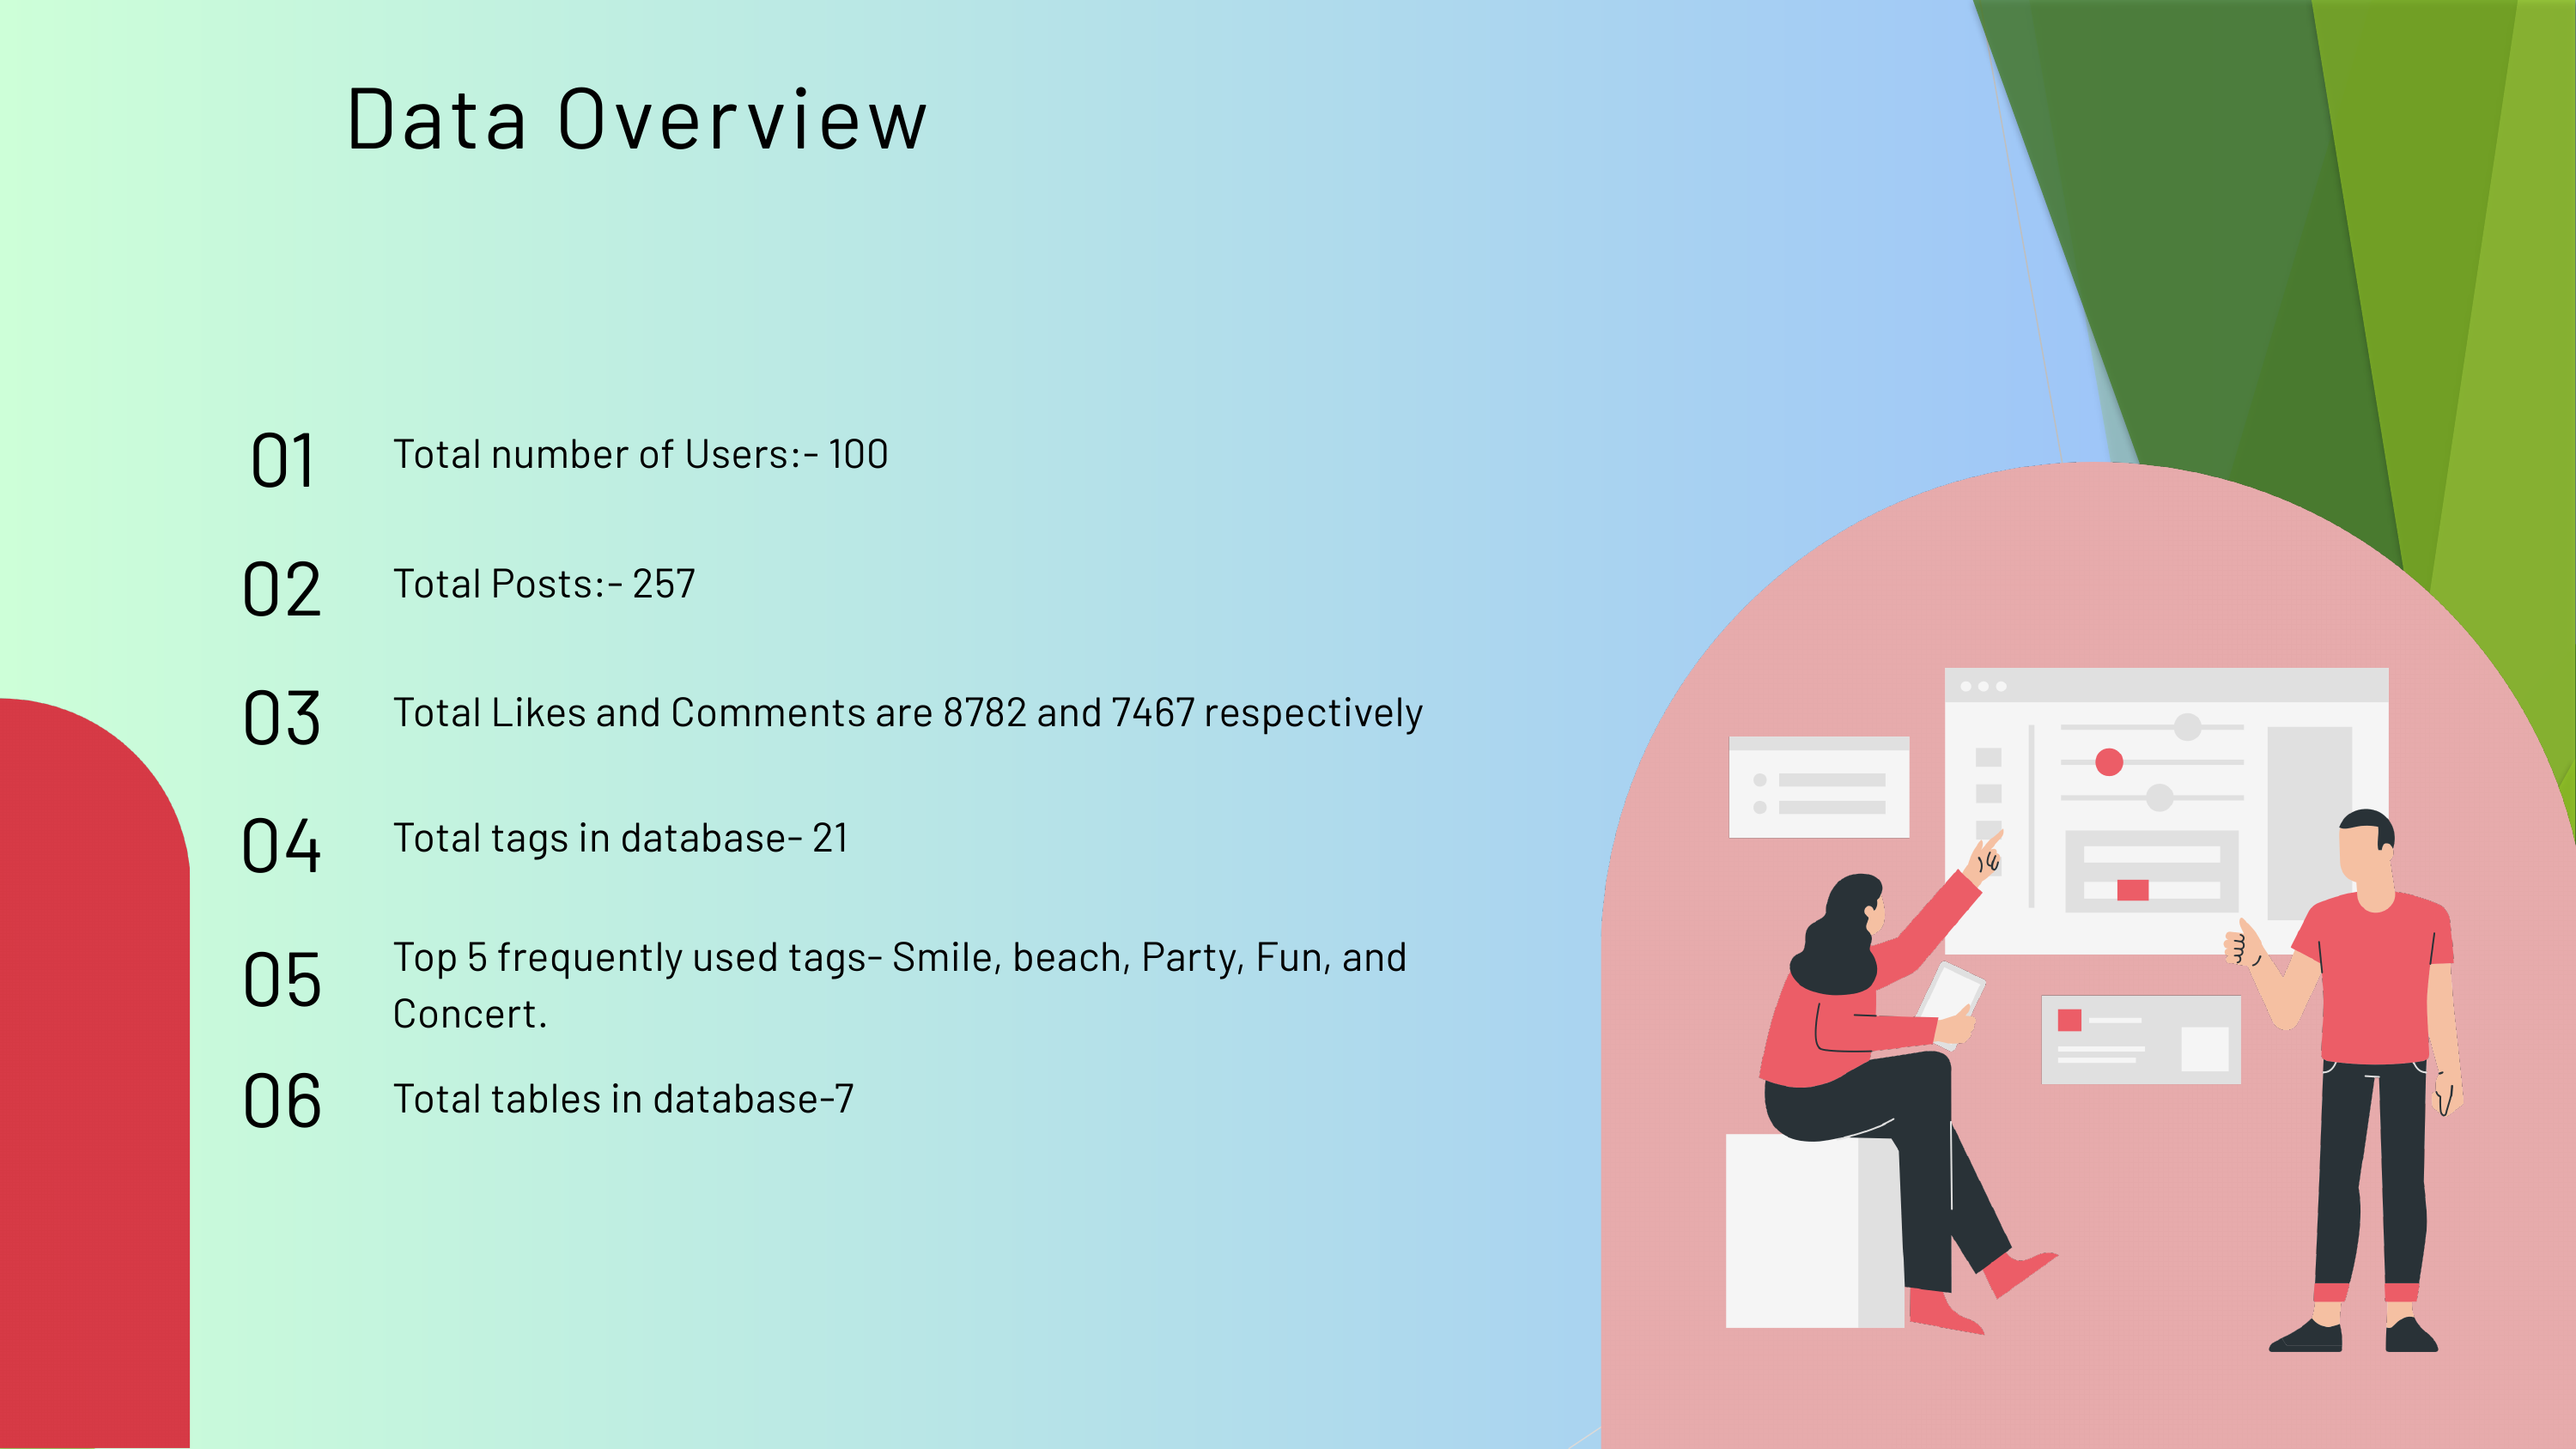

Data Overview
01
Total number of Users:- 100

02
Total Posts:- 257
03

Total Likes and Comments are 8782 and 7467 respectively

04
Total tags in database- 21
05
Top 5 frequently used tags- Smile, beach, Party, Fun, and Concert.
06
Total tables in database-7